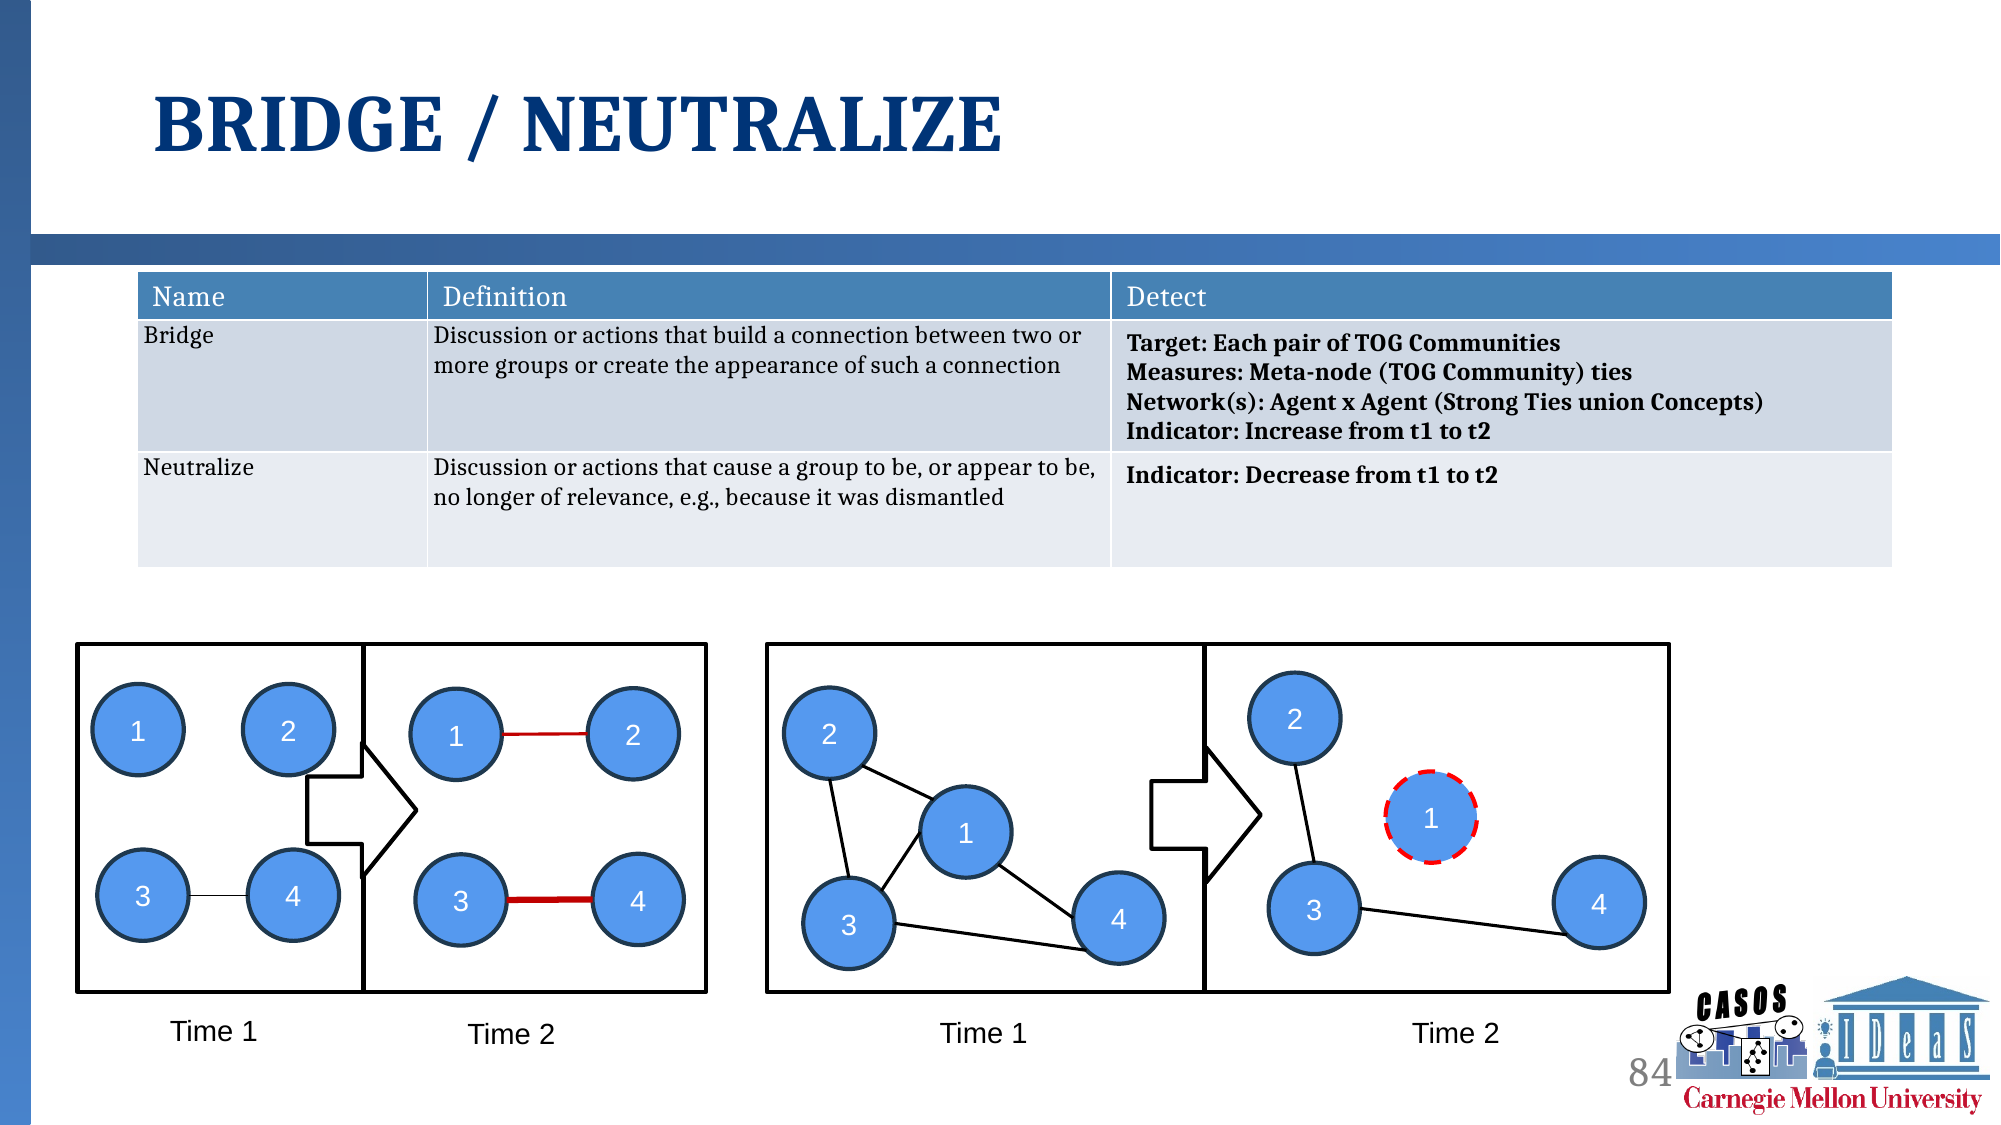

# BRIDGE / NEUTRALIZE
| Name | Definition | Detect |
| --- | --- | --- |
| Bridge | Discussion or actions that build a connection between two or more groups or create the appearance of such a connection | Target: Each pair of TOG Communities Measures: Meta-node (TOG Community) ties Network(s): Agent x Agent (Strong Ties union Concepts) Indicator: Increase from t1 to t2 |
| Neutralize | Discussion or actions that cause a group to be, or appear to be, no longer of relevance, e.g., because it was dismantled | Indicator: Decrease from t1 to t2 |

2
1
2
2
2
1

1
1
3
4
4
3
4
3
4
3
Time 1
Time 1
Time 2
Time 2
84